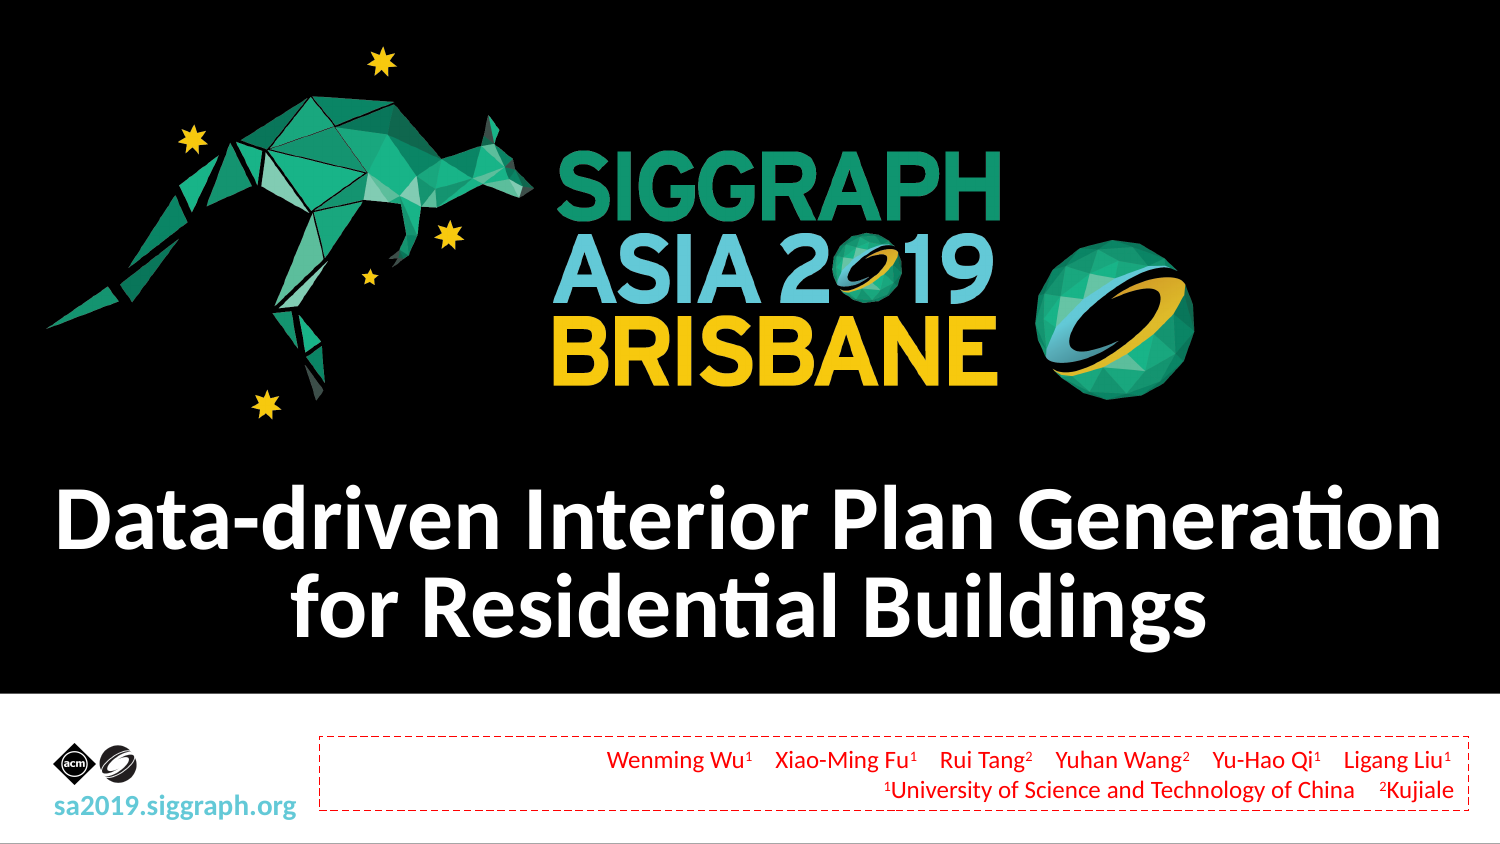

# Data-driven Interior Plan Generation for Residential Buildings
Wenming Wu1    Xiao-Ming Fu1    Rui Tang2    Yuhan Wang2    Yu-Hao Qi1    Ligang Liu1
1University of Science and Technology of China    2Kujiale